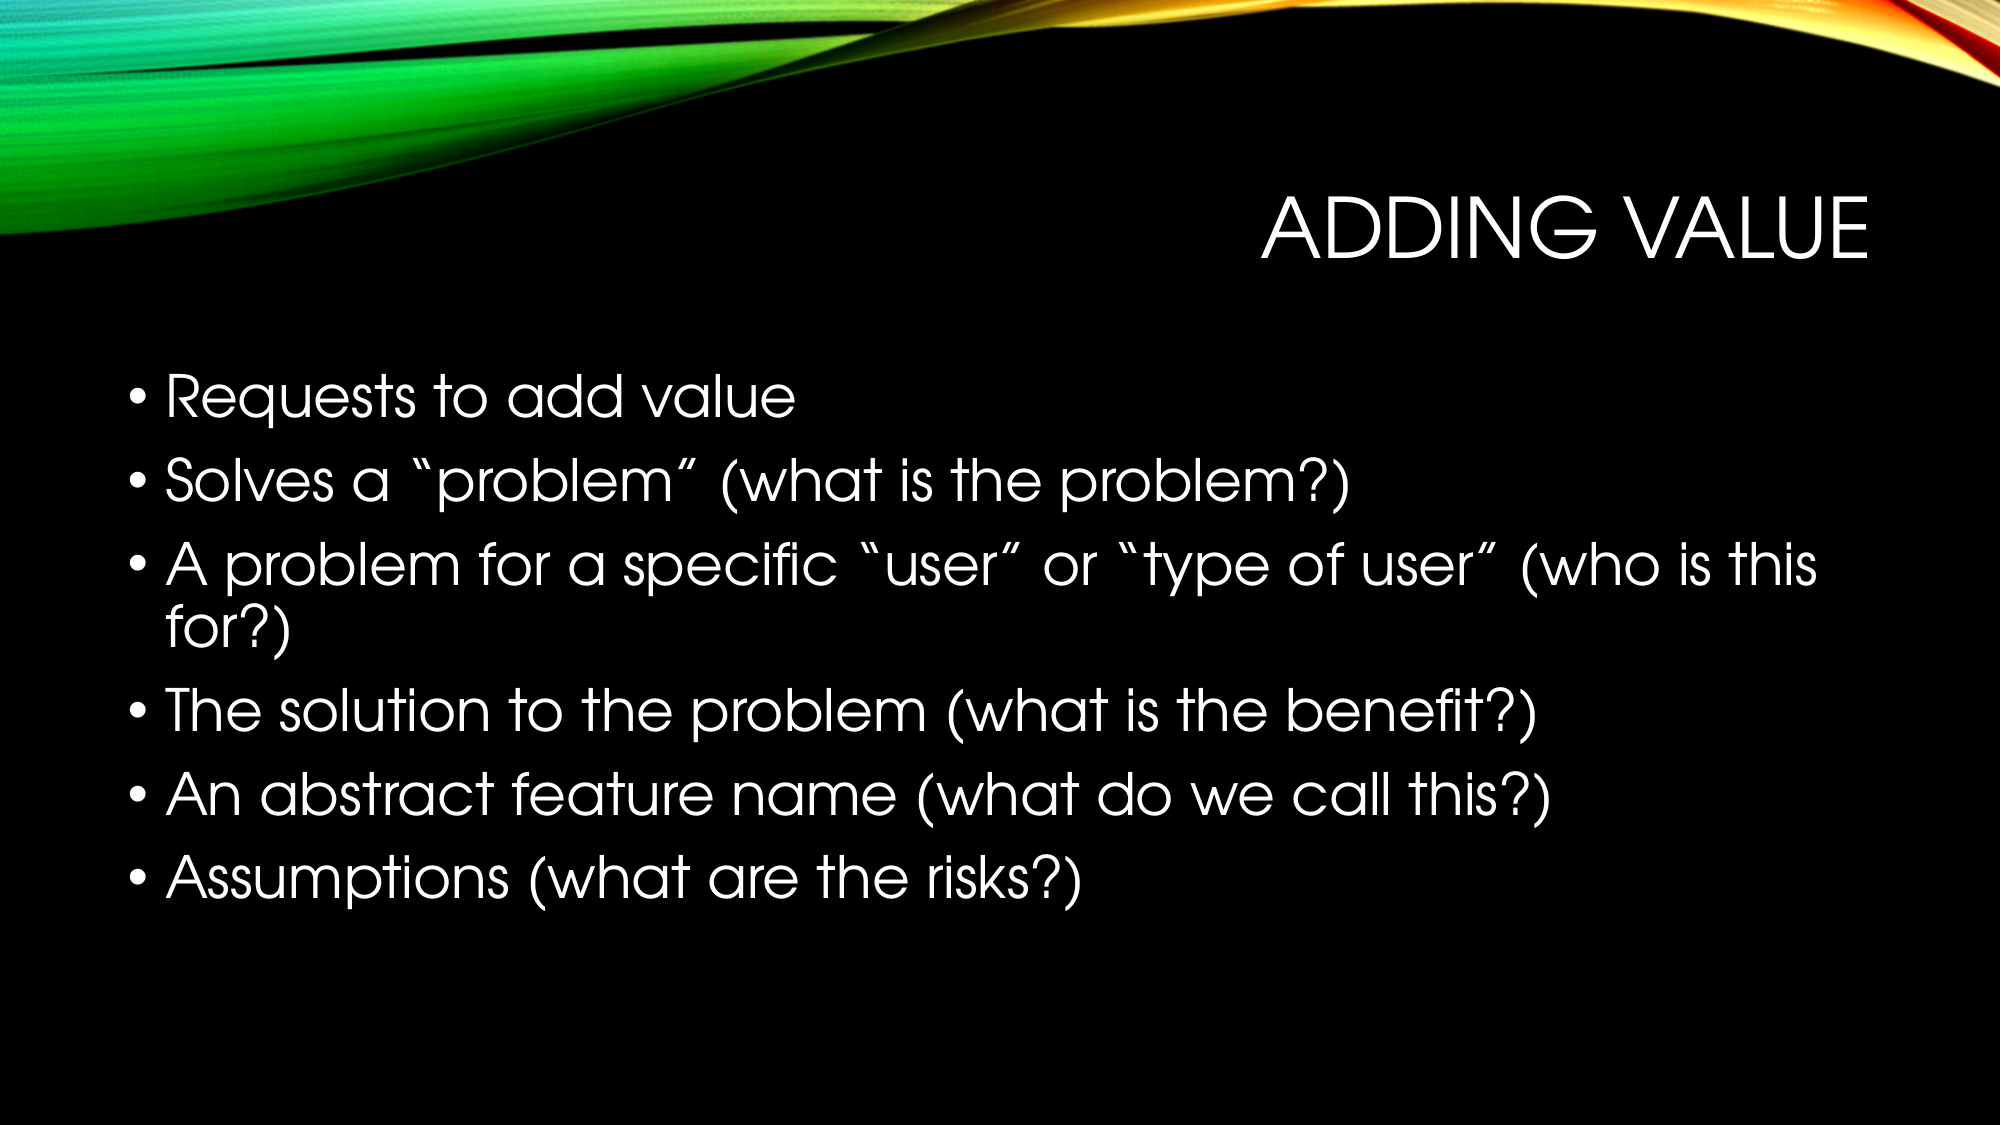

# Adding value
Requests to add value
Solves a “problem” (what is the problem?)
A problem for a specific “user” or “type of user” (who is this for?)
The solution to the problem (what is the benefit?)
An abstract feature name (what do we call this?)
Assumptions (what are the risks?)